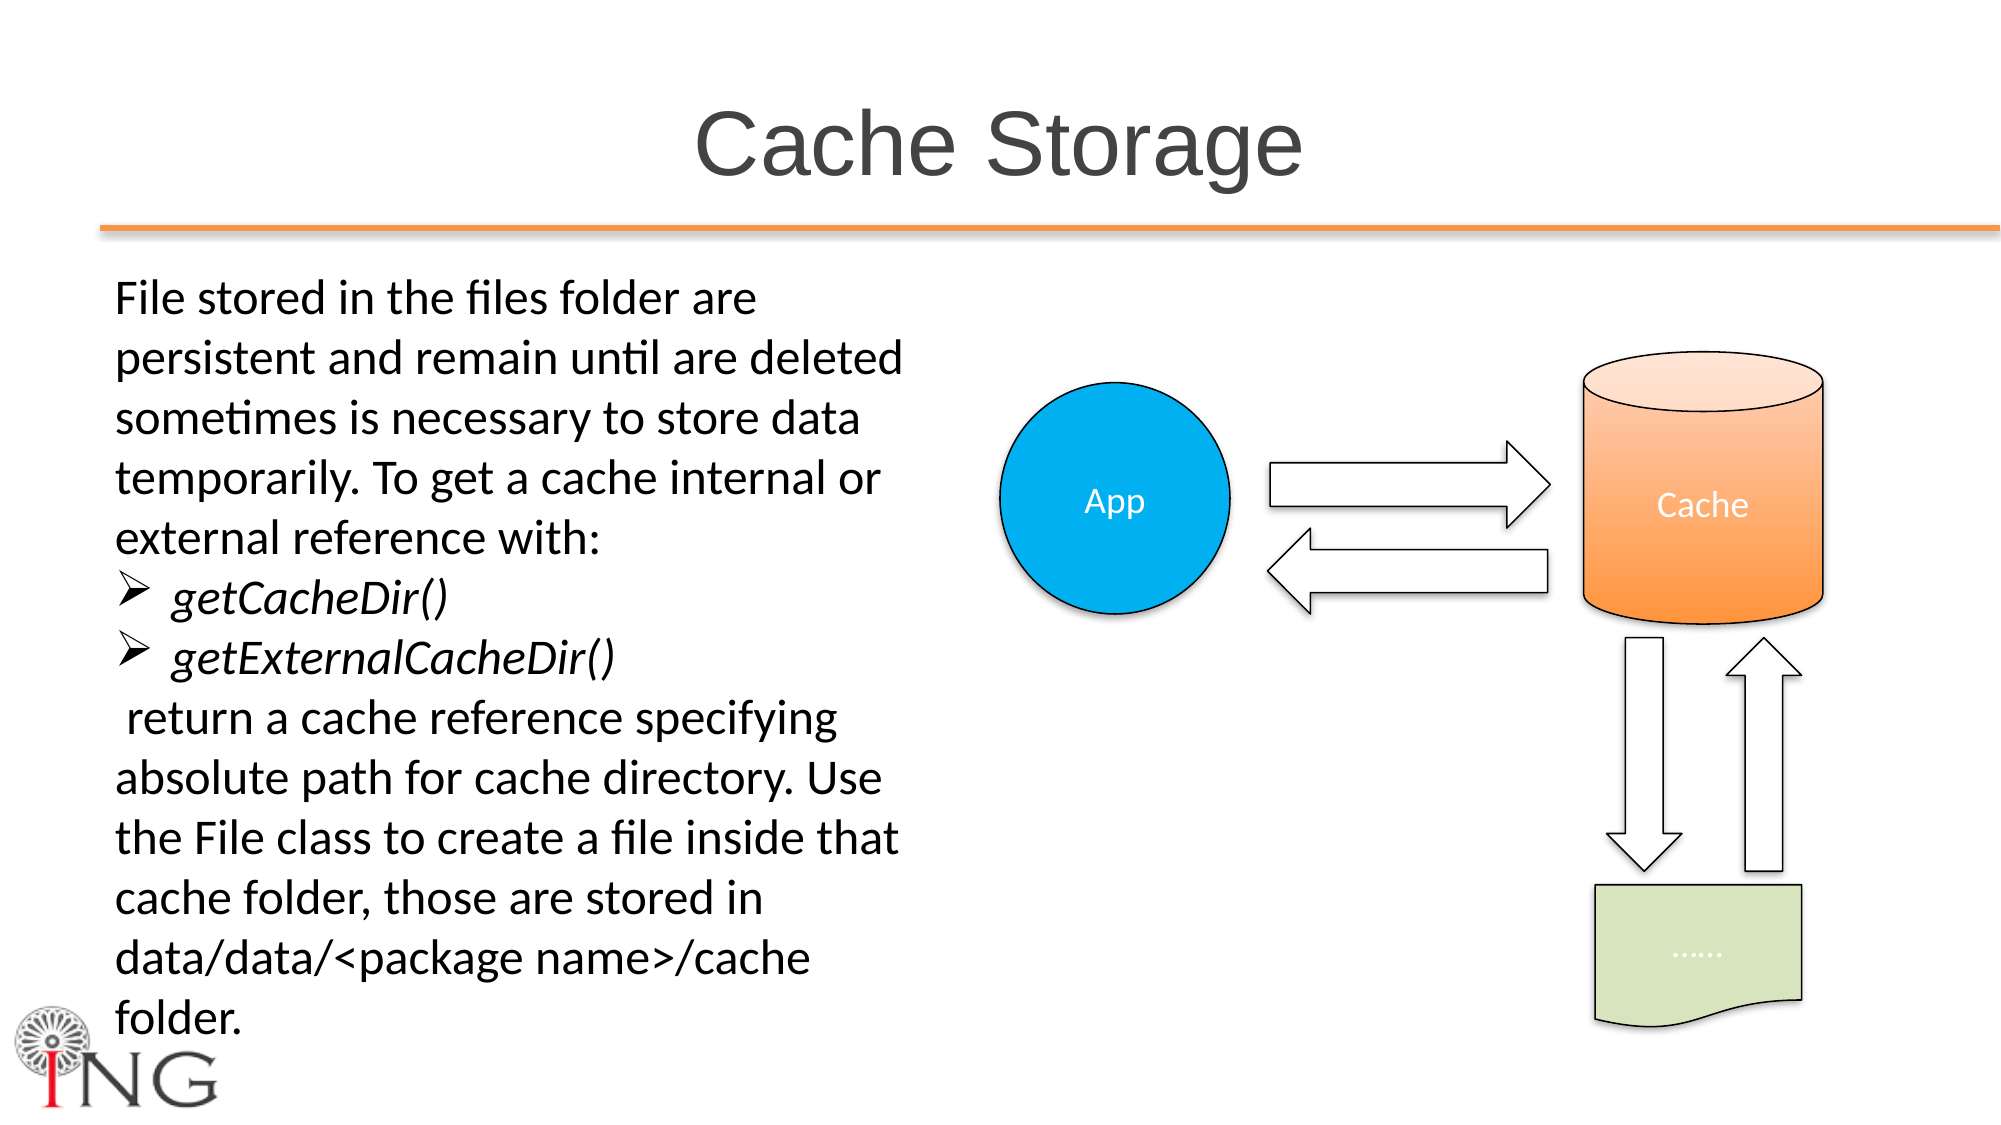

# Cache Storage
File stored in the files folder are persistent and remain until are deleted sometimes is necessary to store data temporarily. To get a cache internal or external reference with:
getCacheDir()
getExternalCacheDir()
 return a cache reference specifying absolute path for cache directory. Use the File class to create a file inside that cache folder, those are stored in data/data/<package name>/cache folder.
Cache
App

……